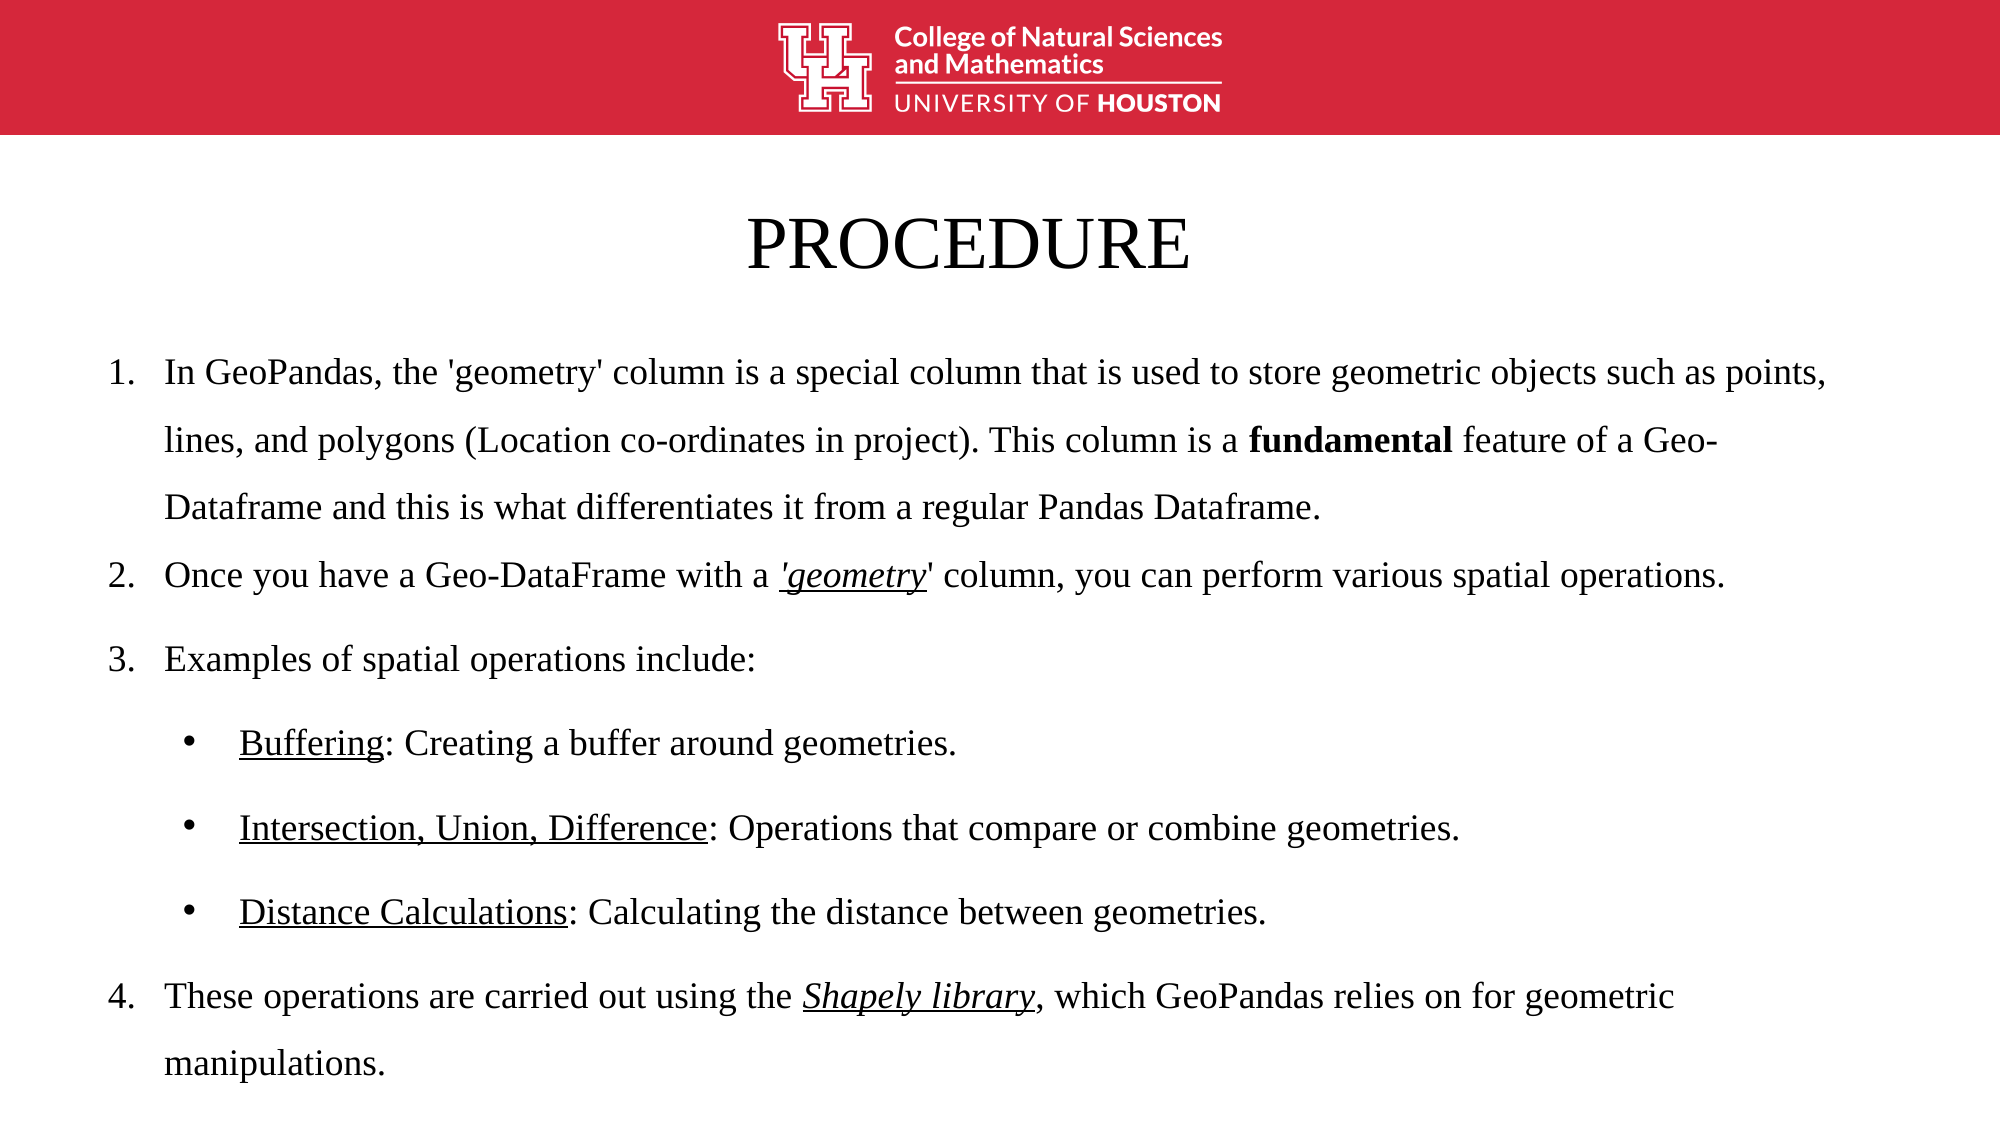

# PROCEDURE
In GeoPandas, the 'geometry' column is a special column that is used to store geometric objects such as points, lines, and polygons (Location co-ordinates in project). This column is a fundamental feature of a Geo-Dataframe and this is what differentiates it from a regular Pandas Dataframe.
Once you have a Geo-DataFrame with a 'geometry' column, you can perform various spatial operations.
Examples of spatial operations include:
Buffering: Creating a buffer around geometries.
Intersection, Union, Difference: Operations that compare or combine geometries.
Distance Calculations: Calculating the distance between geometries.
These operations are carried out using the Shapely library, which GeoPandas relies on for geometric manipulations.

11